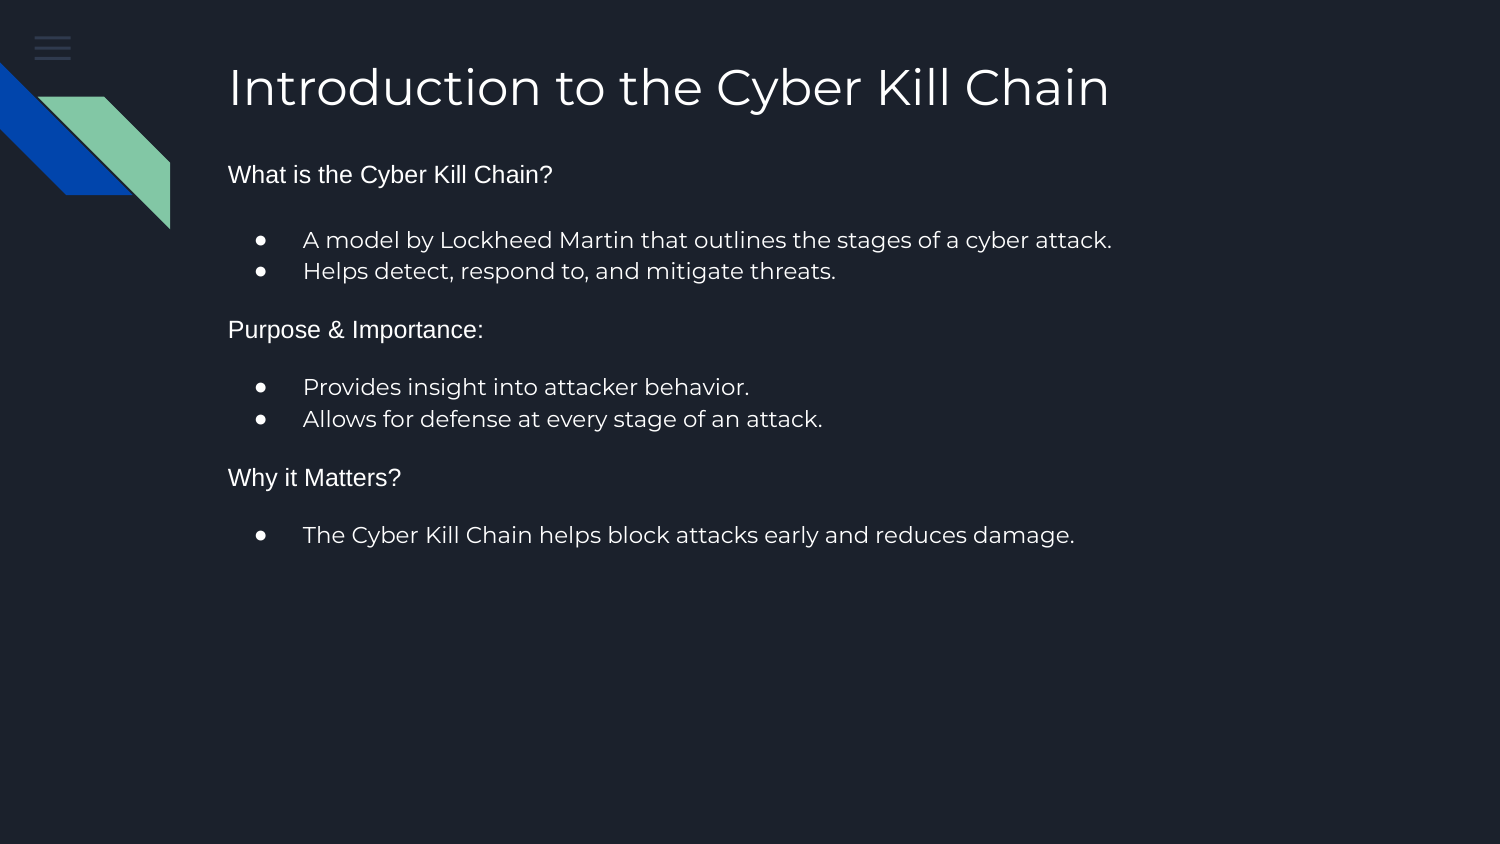

# Introduction to the Cyber Kill Chain
What is the Cyber Kill Chain?
A model by Lockheed Martin that outlines the stages of a cyber attack.
Helps detect, respond to, and mitigate threats.
Purpose & Importance:
Provides insight into attacker behavior.
Allows for defense at every stage of an attack.
Why it Matters?
The Cyber Kill Chain helps block attacks early and reduces damage.